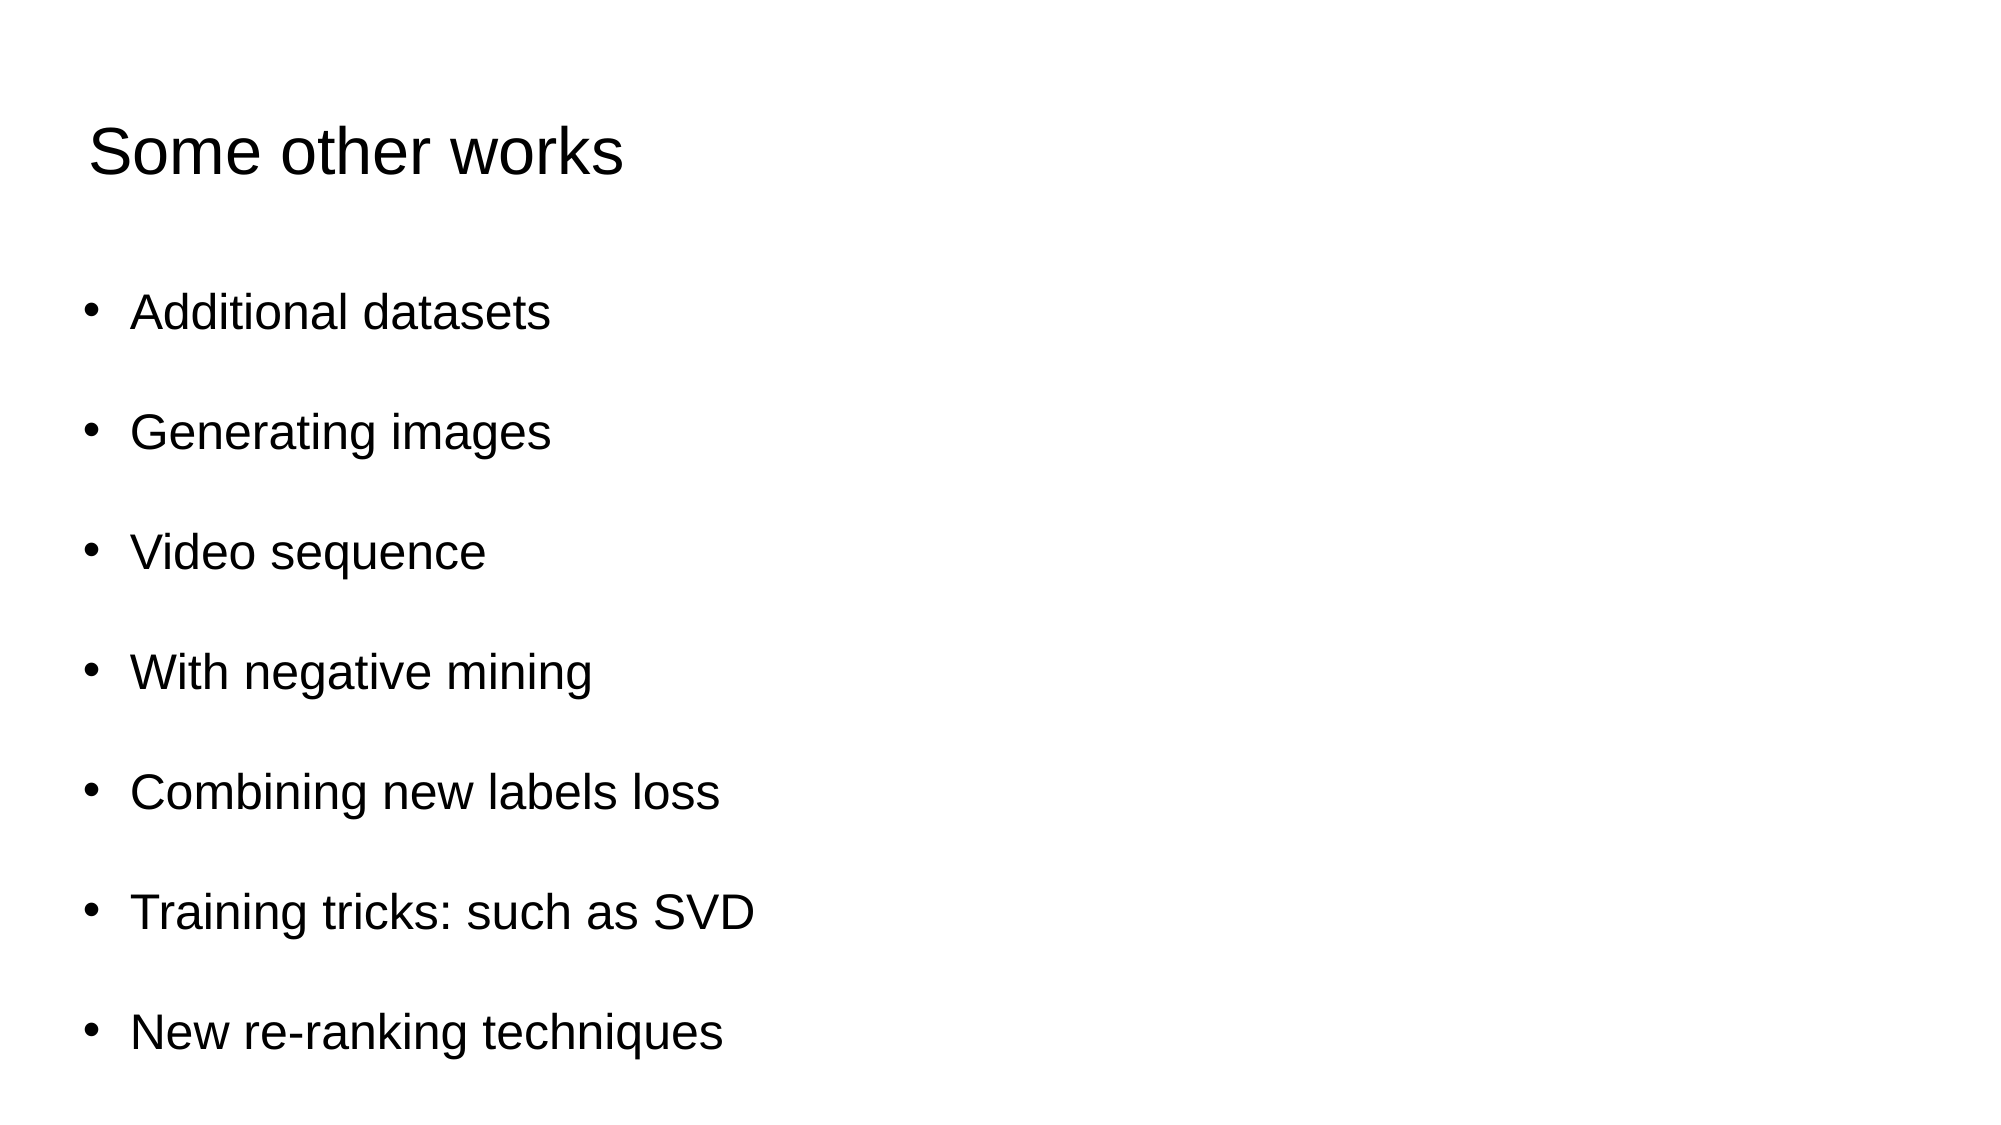

# Some other works
Additional datasets

Generating images

Video sequence

With negative mining

Combining new labels loss

Training tricks: such as SVD

New re-ranking techniques